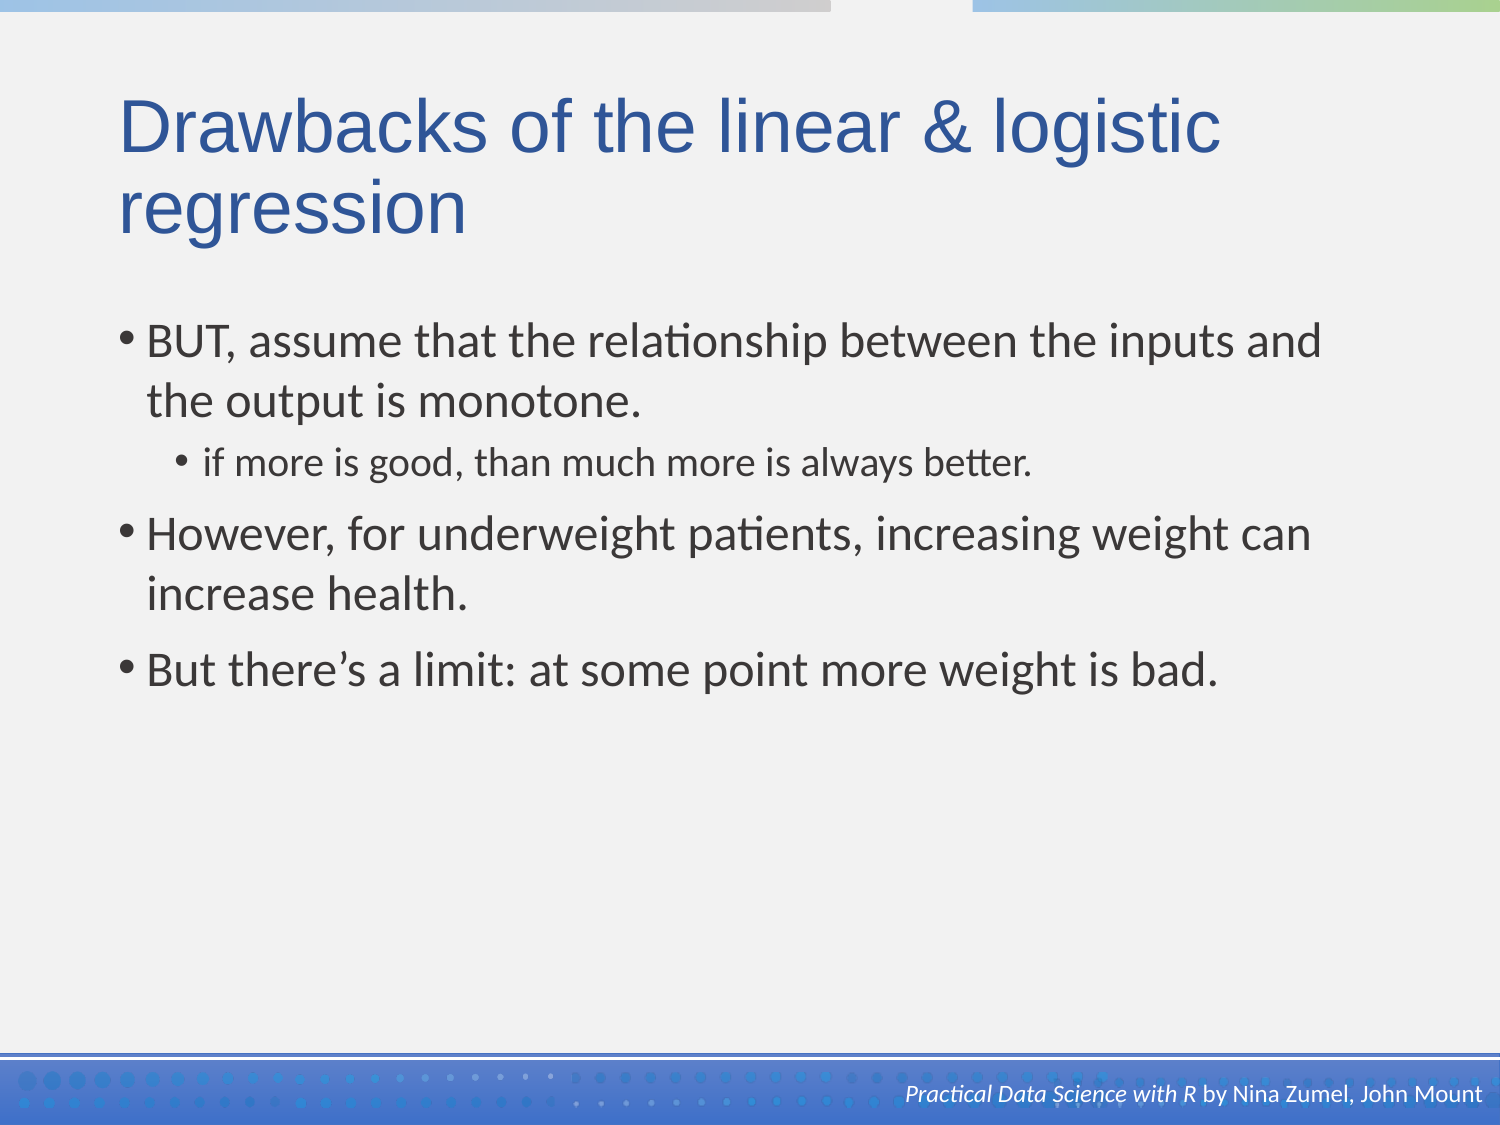

# Drawbacks of the linear & logistic regression
BUT, assume that the relationship between the inputs and the output is monotone.
if more is good, than much more is always better.
However, for underweight patients, increasing weight can increase health.
But there’s a limit: at some point more weight is bad.
Practical Data Science with R by Nina Zumel, John Mount